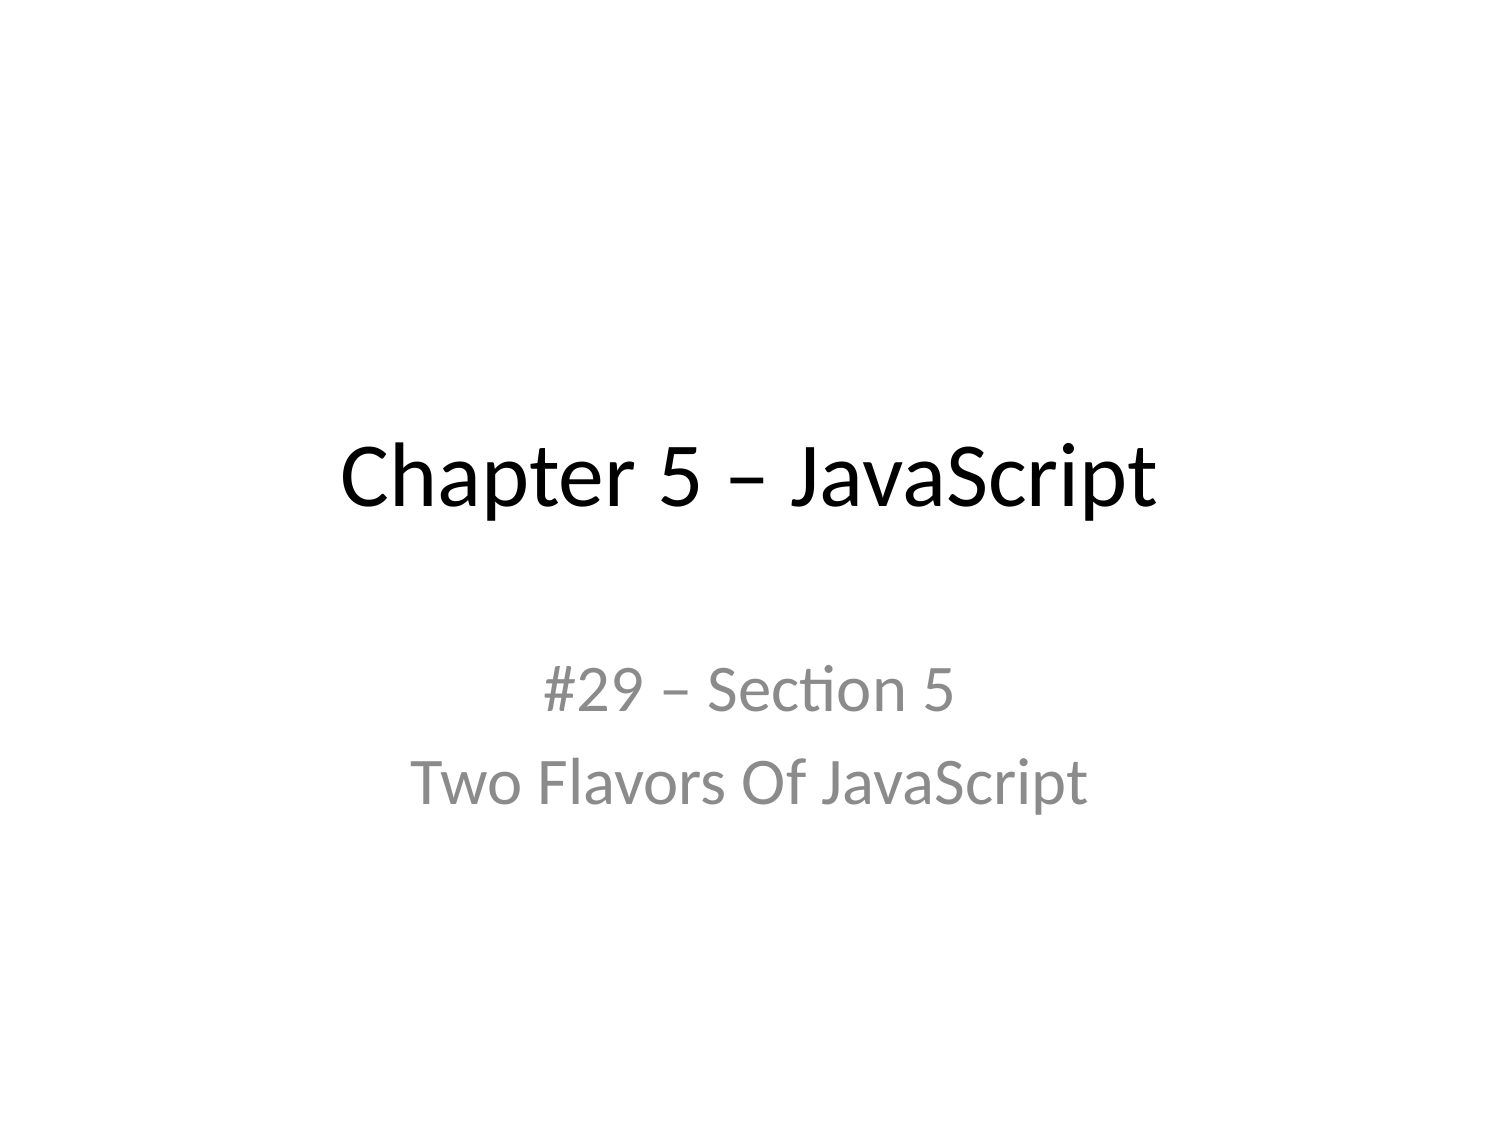

# Chapter 5 – JavaScript
#29 – Section 5
Two Flavors Of JavaScript